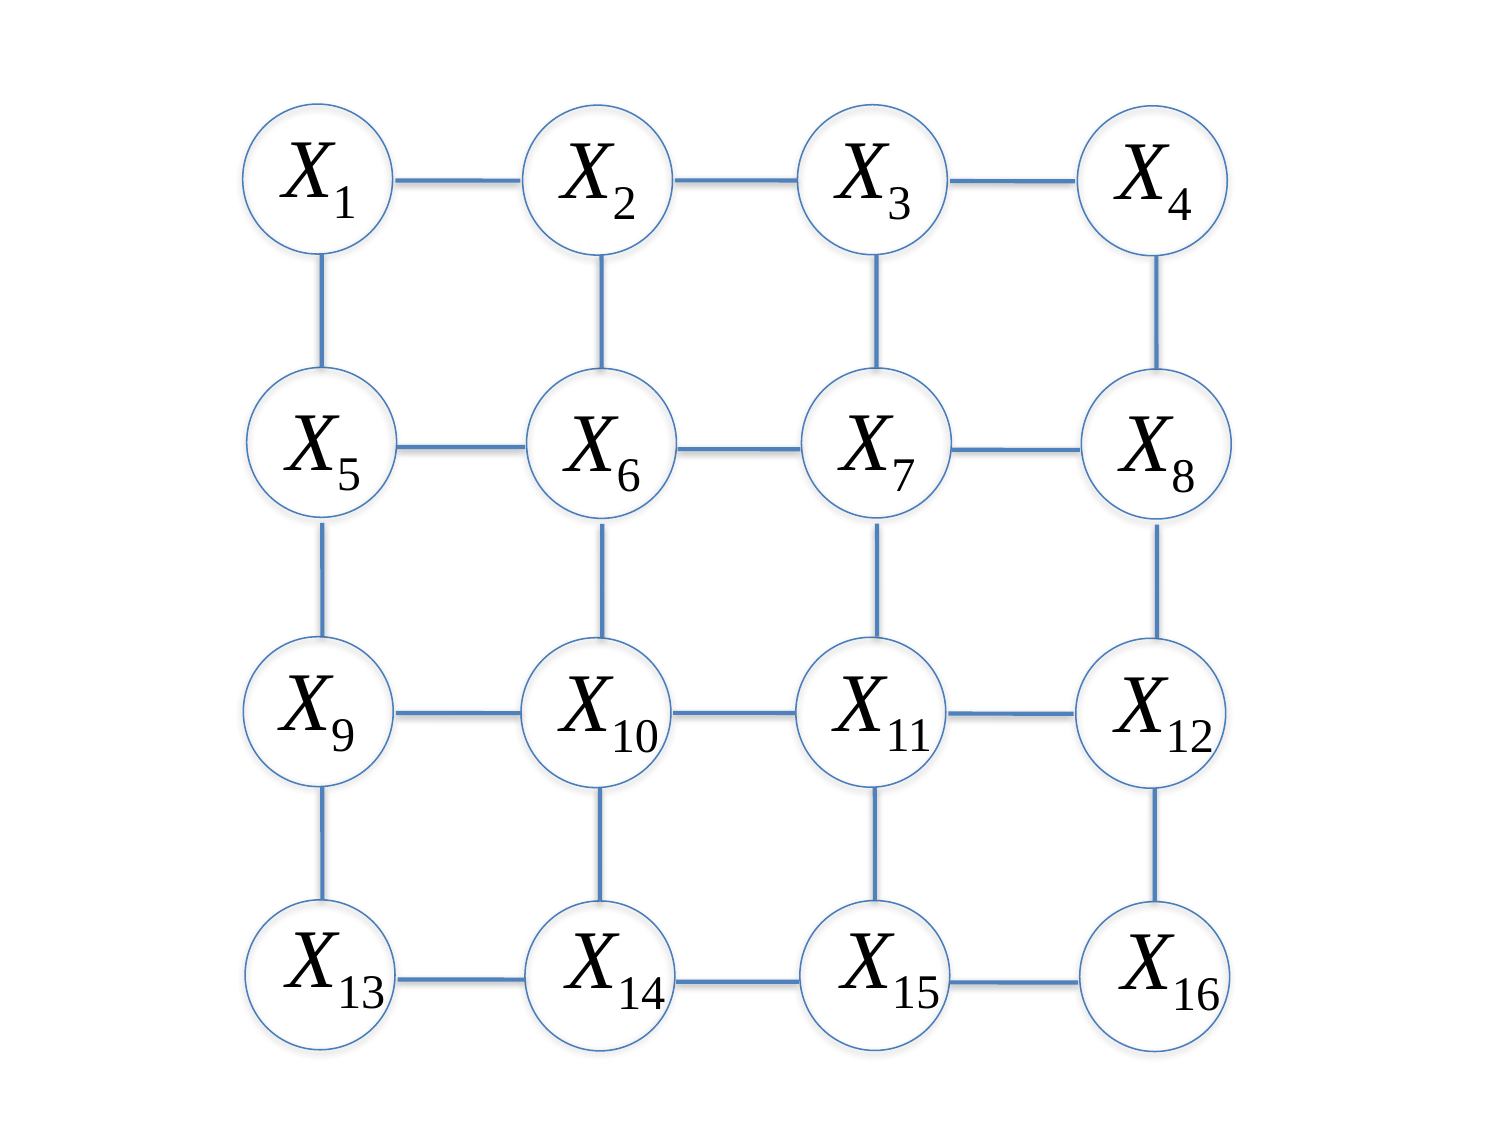

X1
X3
X2
X4

X5
X7
X6
X8

X9
X11
X10
X12

X13
X15
X14
X16